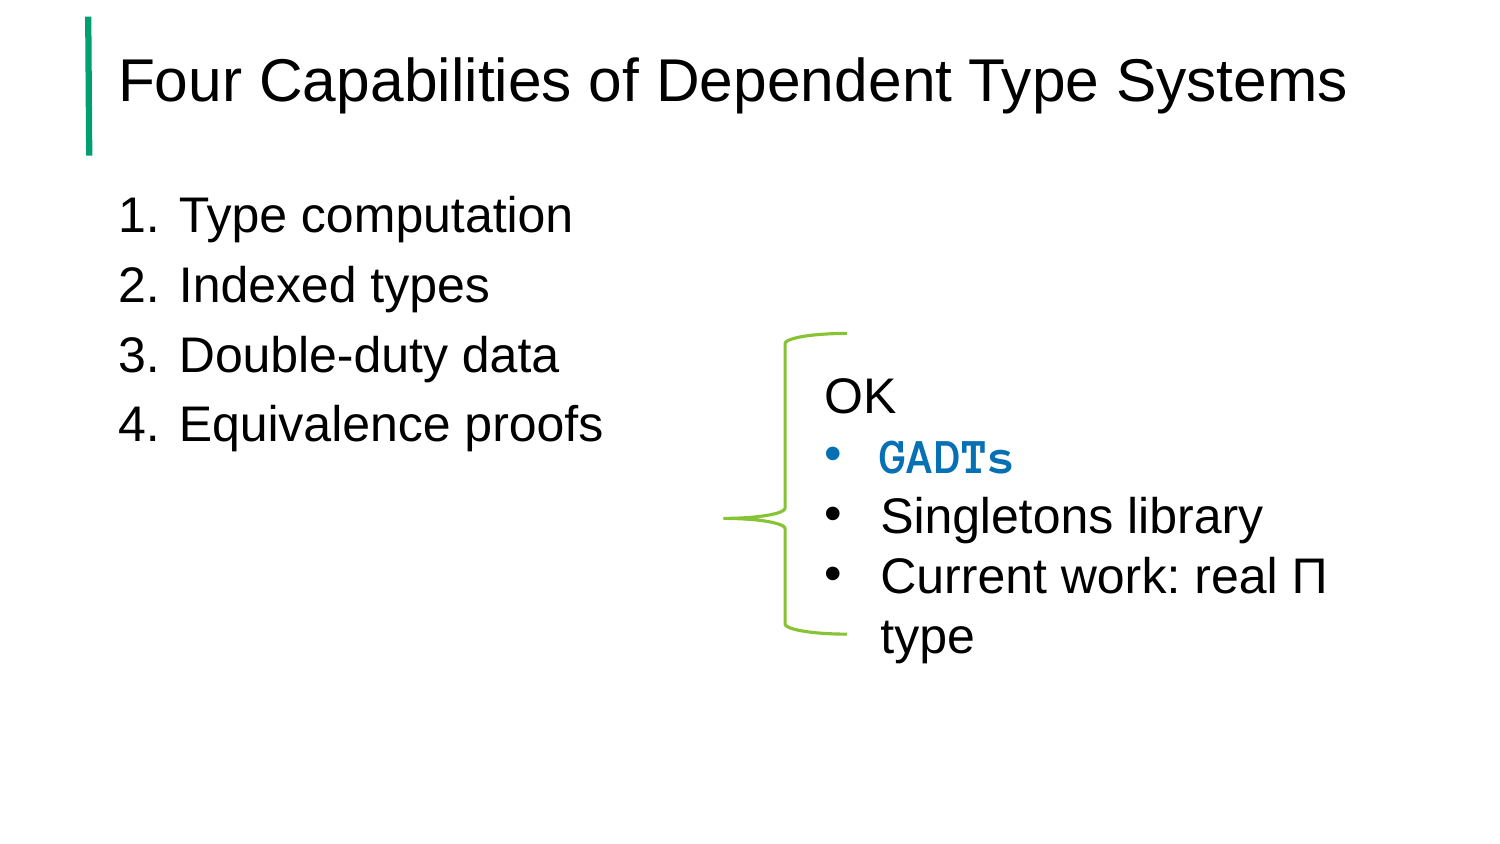

# Four Capabilities of Dependent Type Systems
Type computation
Indexed types
Double-duty data
Equivalence proofs

OK
GADTs
Singletons library
Current work: real Π type